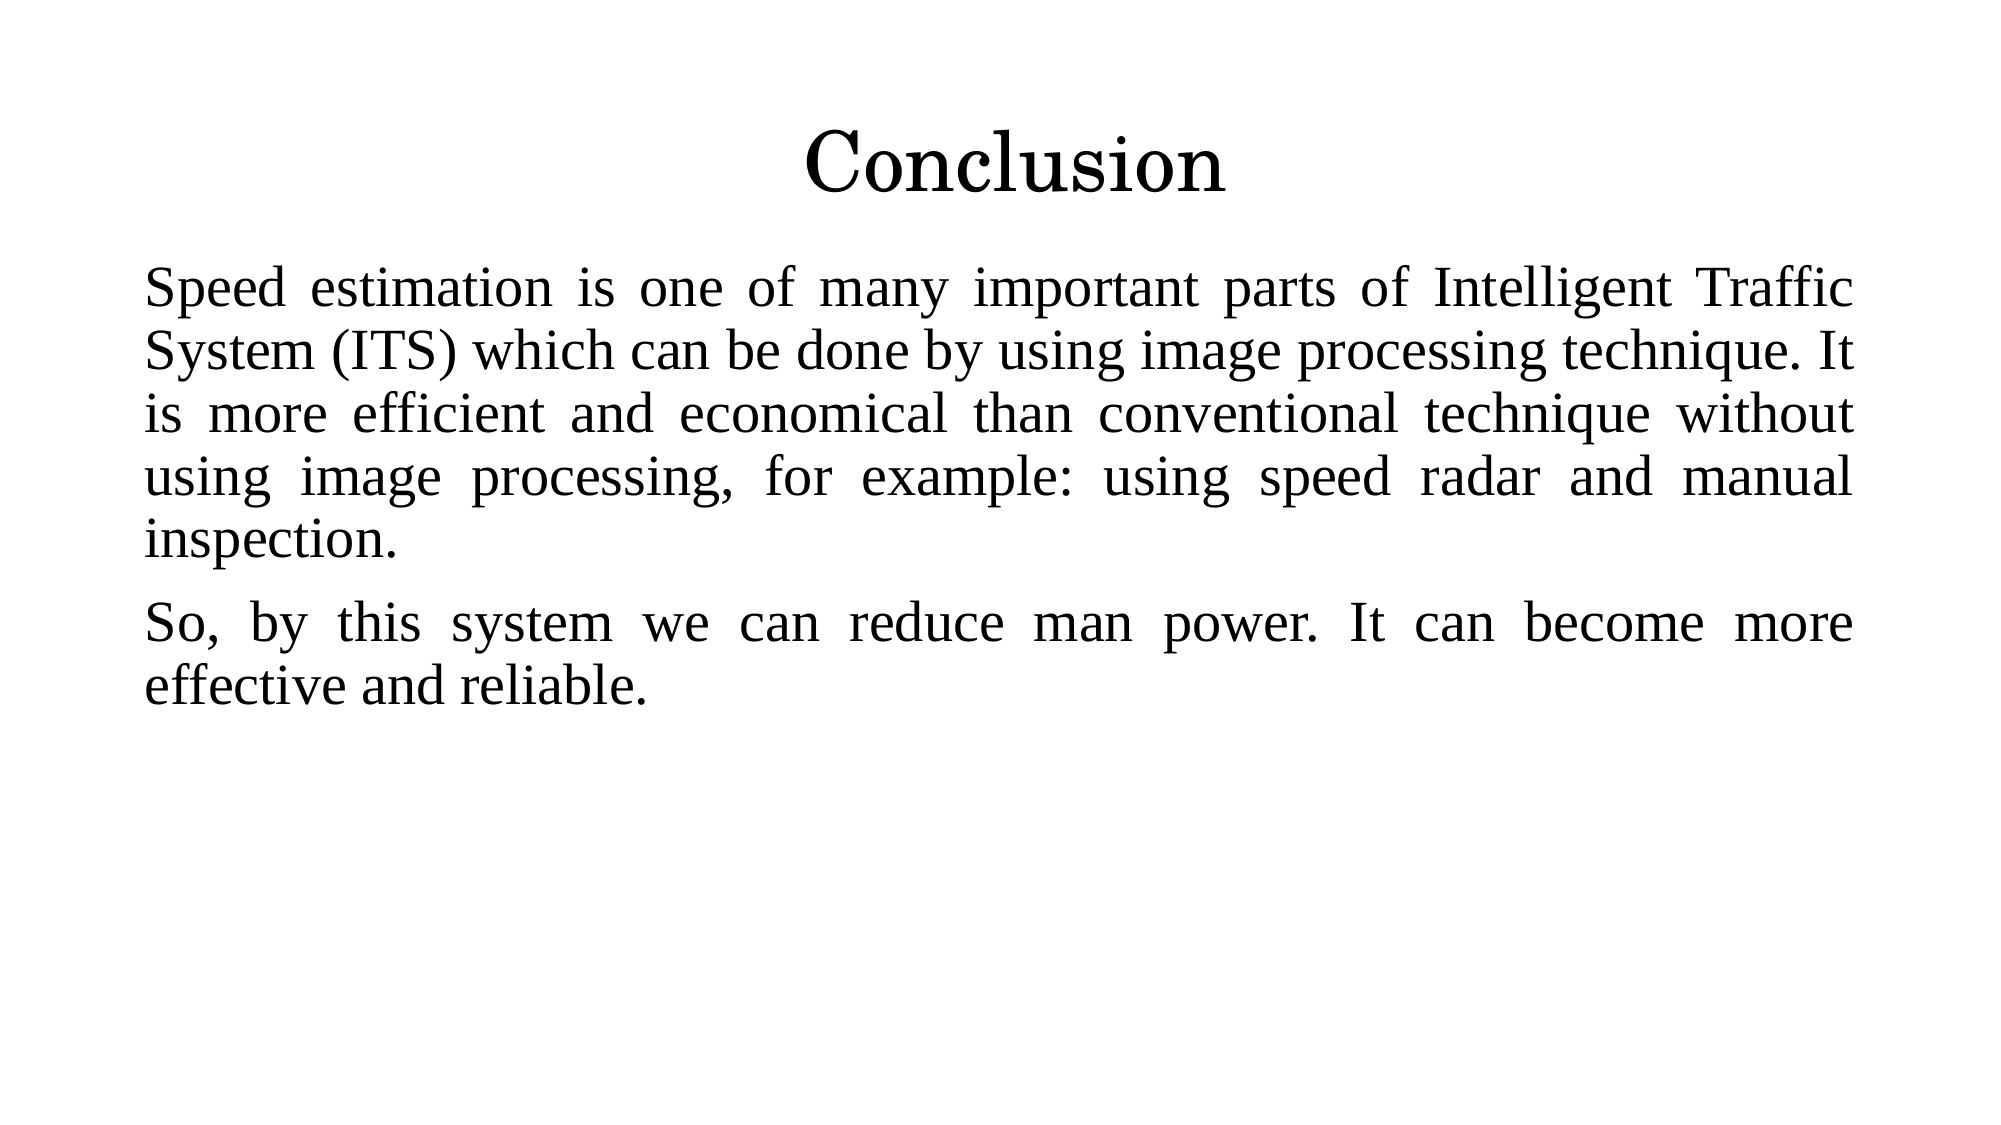

Conclusion
Speed estimation is one of many important parts of Intelligent Traffic System (ITS) which can be done by using image processing technique. It is more efficient and economical than conventional technique without using image processing, for example: using speed radar and manual inspection.
So, by this system we can reduce man power. It can become more effective and reliable.